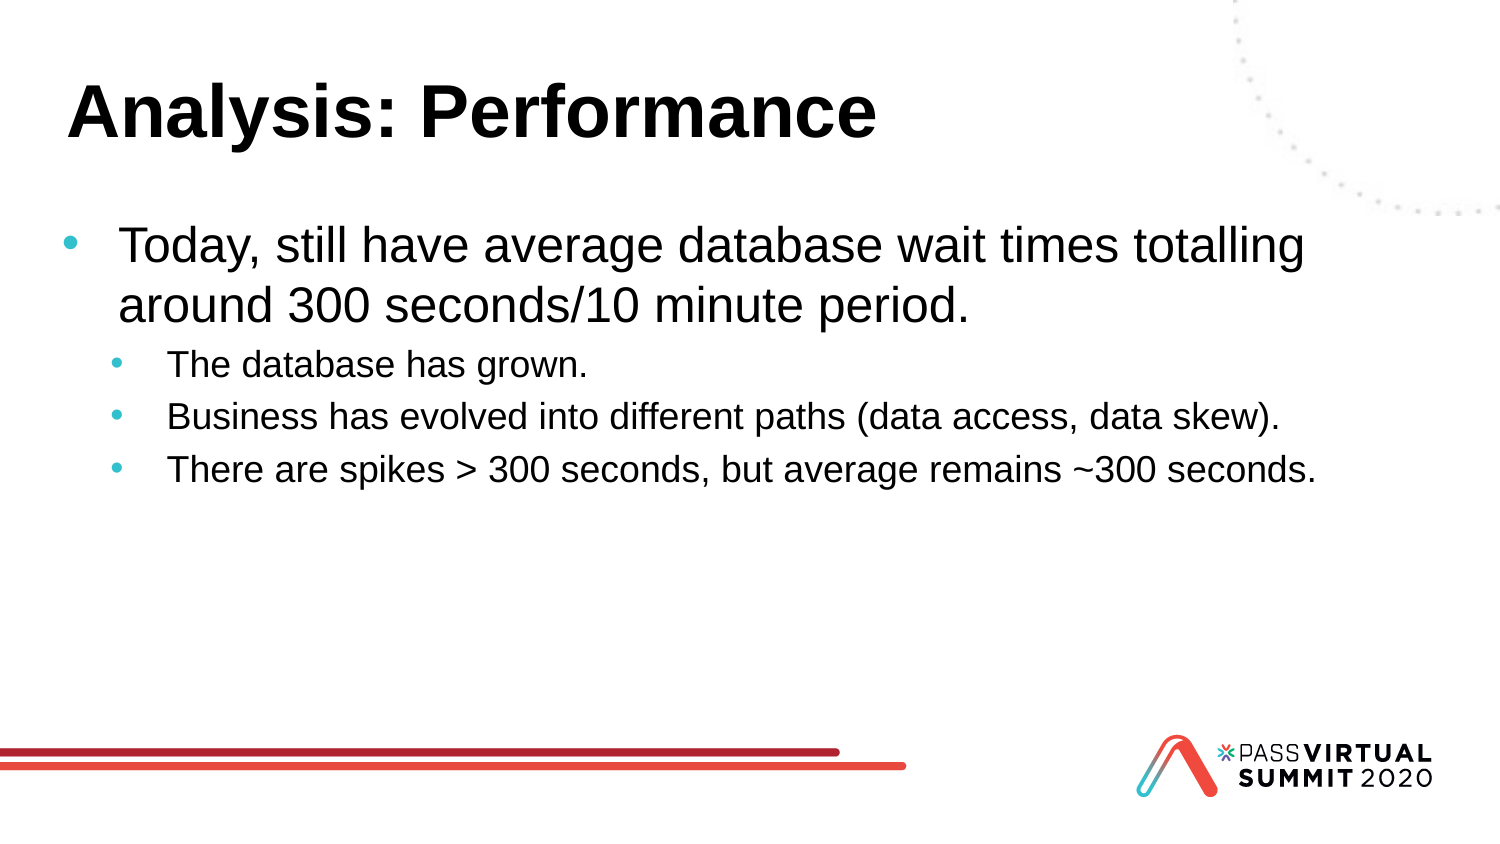

# Analysis: Performance
Today, still have average database wait times totalling around 300 seconds/10 minute period.
The database has grown.
Business has evolved into different paths (data access, data skew).
There are spikes > 300 seconds, but average remains ~300 seconds.